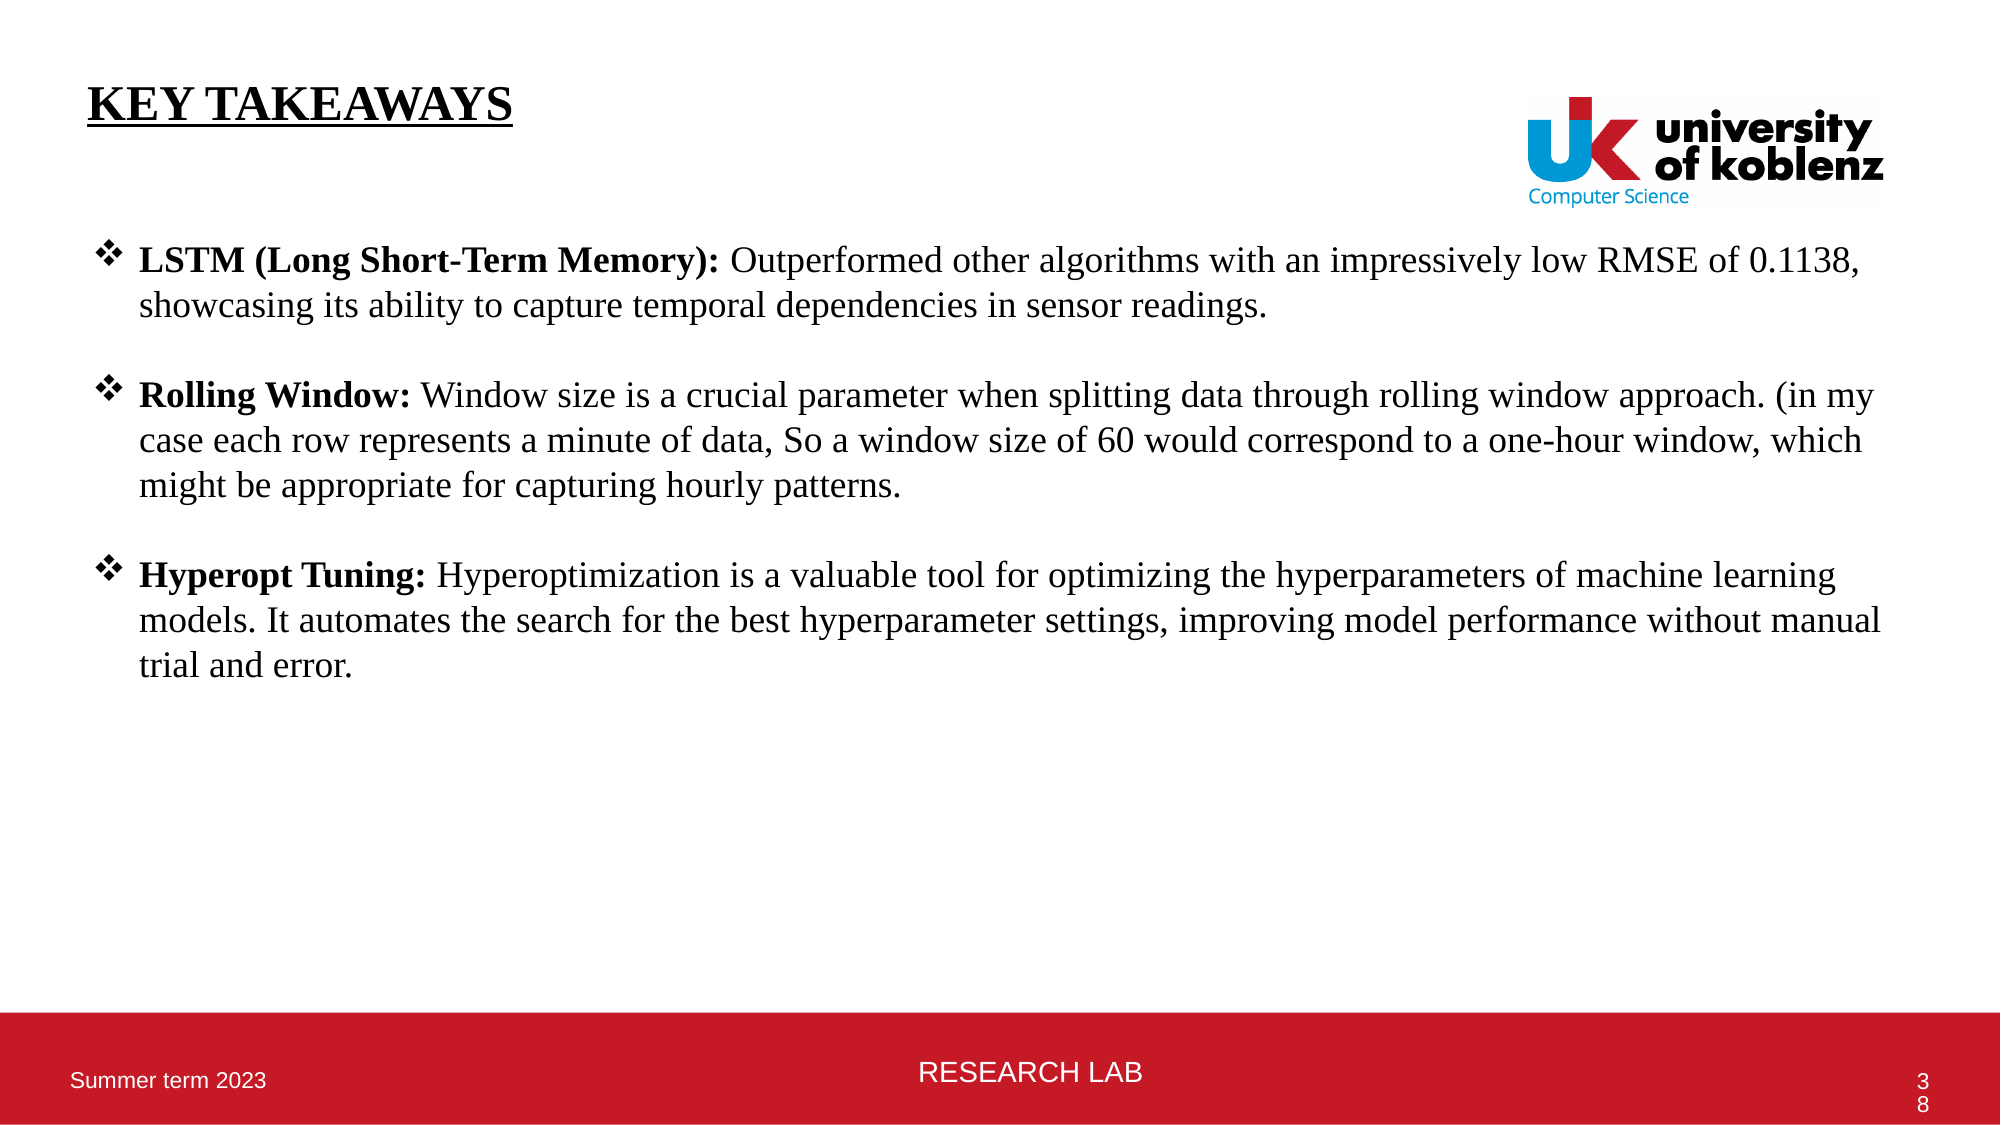

KEY TAKEAWAYS

LSTM (Long Short-Term Memory): Outperformed other algorithms with an impressively low RMSE of 0.1138, showcasing its ability to capture temporal dependencies in sensor readings.

Rolling Window: Window size is a crucial parameter when splitting data through rolling window approach. (in my case each row represents a minute of data, So a window size of 60 would correspond to a one-hour window, which might be appropriate for capturing hourly patterns.

Hyperopt Tuning: Hyperoptimization is a valuable tool for optimizing the hyperparameters of machine learning models. It automates the search for the best hyperparameter settings, improving model performance without manual trial and error.

RESEARCH LAB

Summer term 2023
38